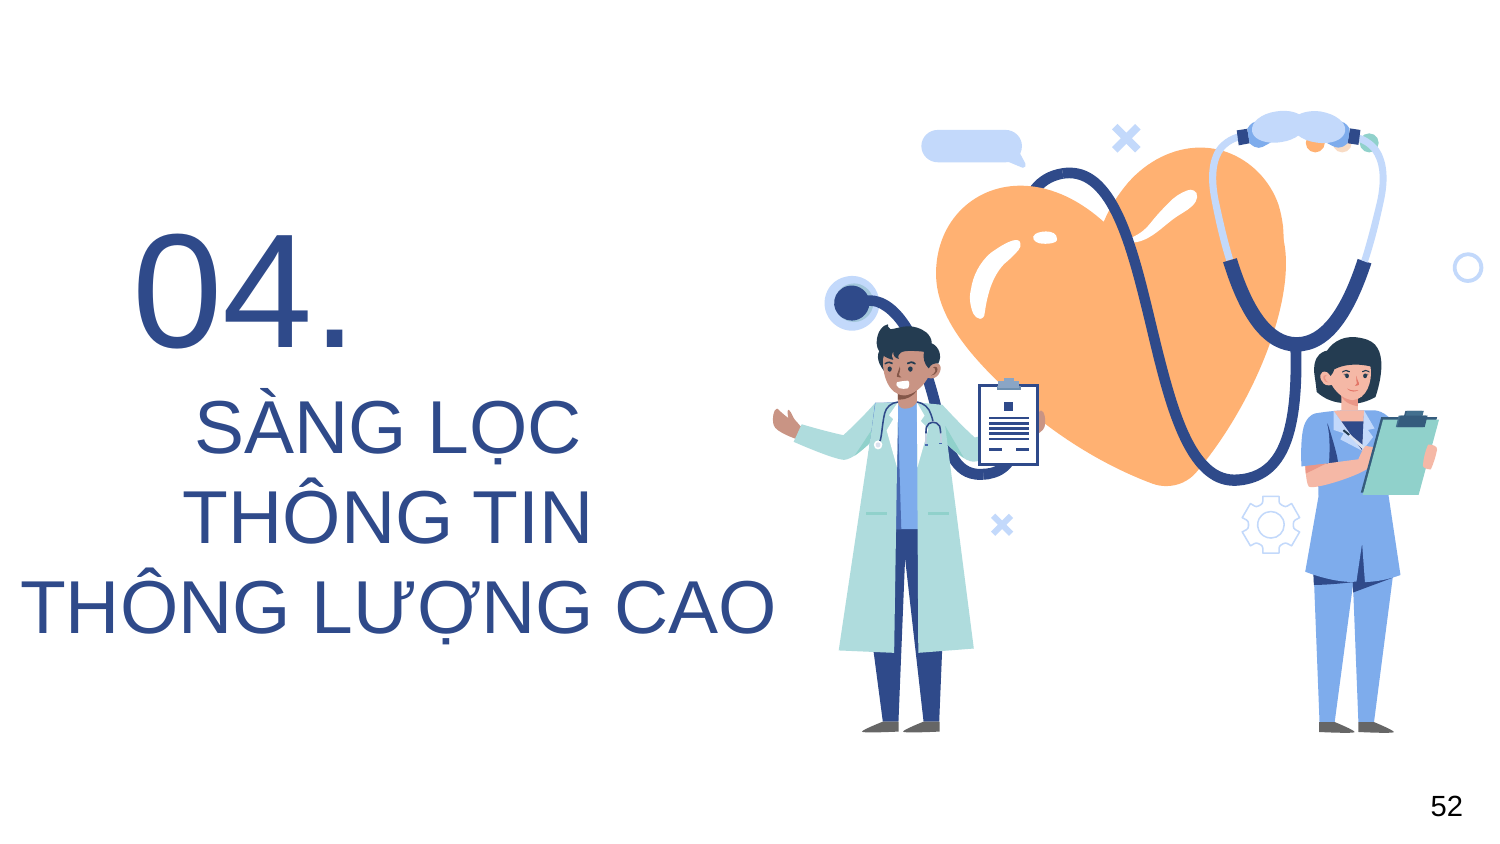

04.
# SÀNG LỌC THÔNG TIN THÔNG LƯỢNG CAO
52